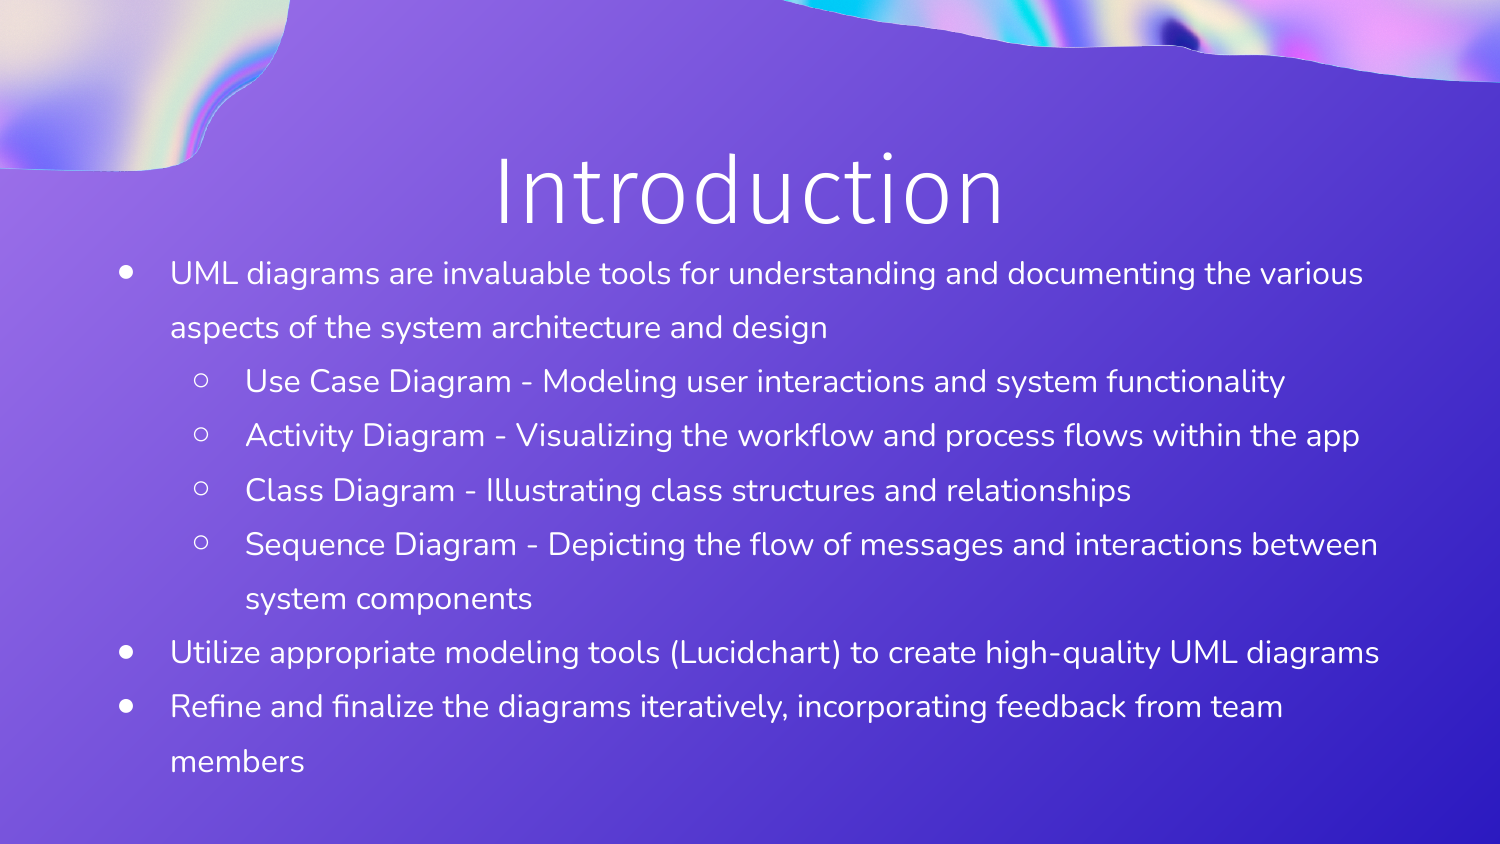

Introduction
UML diagrams are invaluable tools for understanding and documenting the various aspects of the system architecture and design
Use Case Diagram - Modeling user interactions and system functionality
Activity Diagram - Visualizing the workflow and process flows within the app
Class Diagram - Illustrating class structures and relationships
Sequence Diagram - Depicting the flow of messages and interactions between system components
Utilize appropriate modeling tools (Lucidchart) to create high-quality UML diagrams
Refine and finalize the diagrams iteratively, incorporating feedback from team members